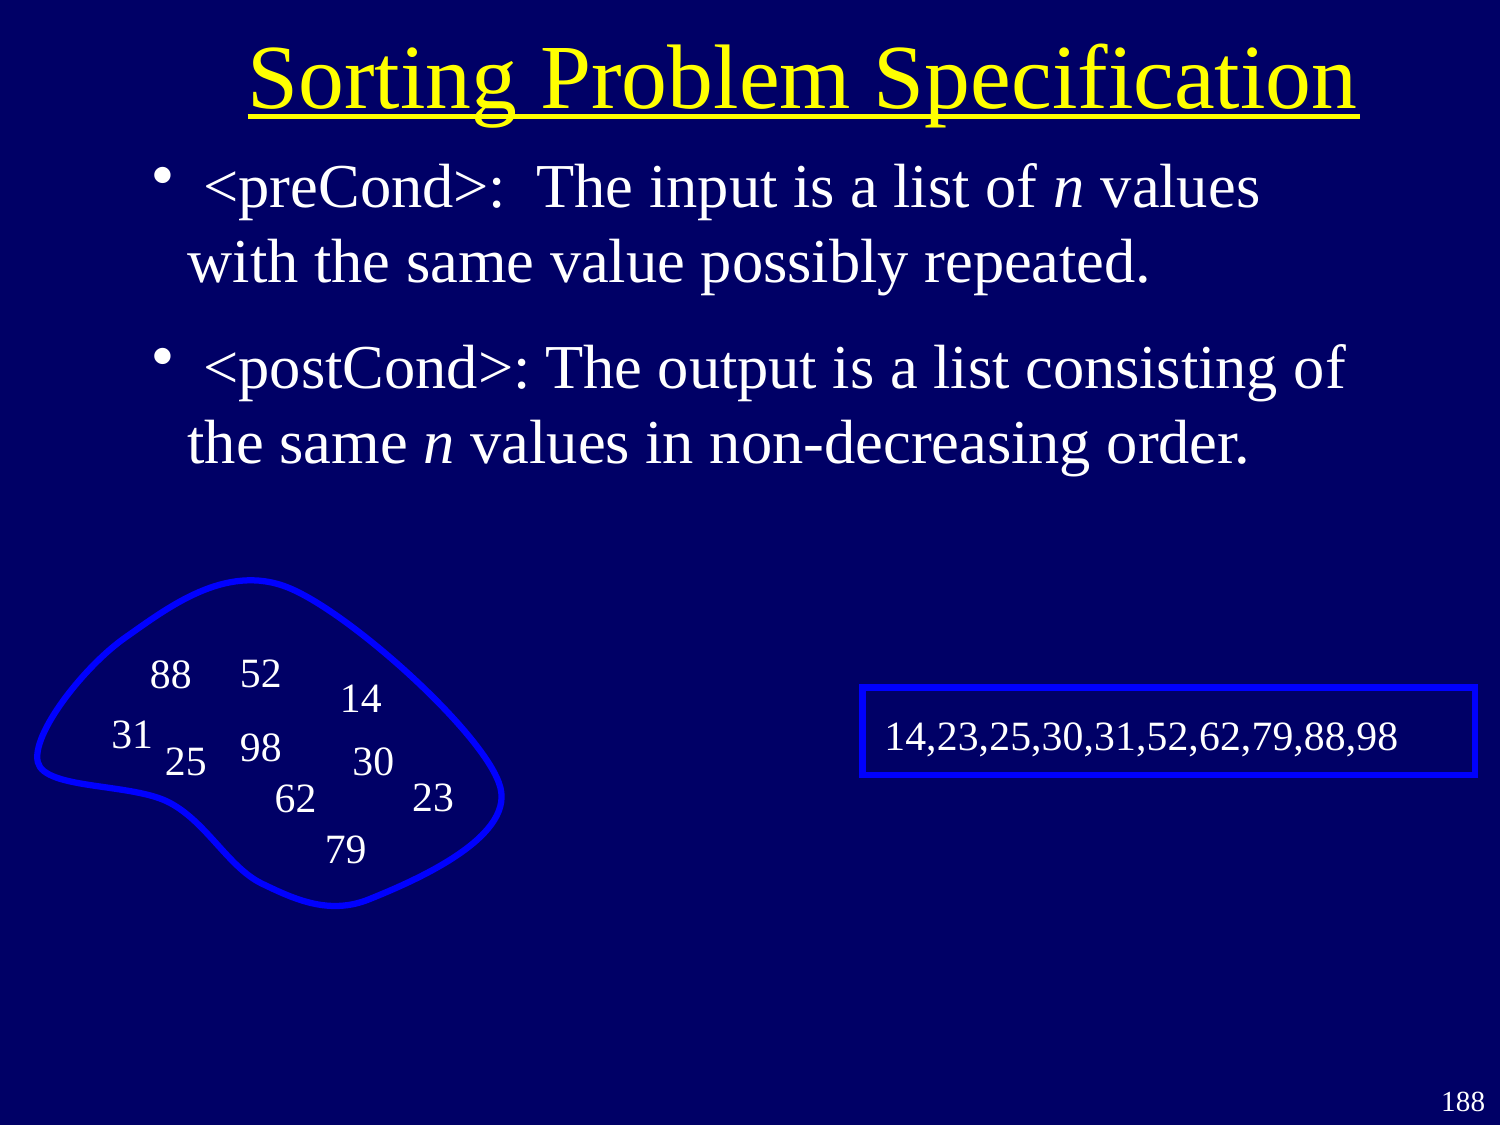

Sorting Problem Specification
 <preCond>:  The input is a list of n values with the same value possibly repeated.
 <postCond>: The output is a list consisting of the same n values in non-decreasing order.

52
88
14
31
98
25
30
23
62
79

14,23,25,30,31,52,62,79,88,98